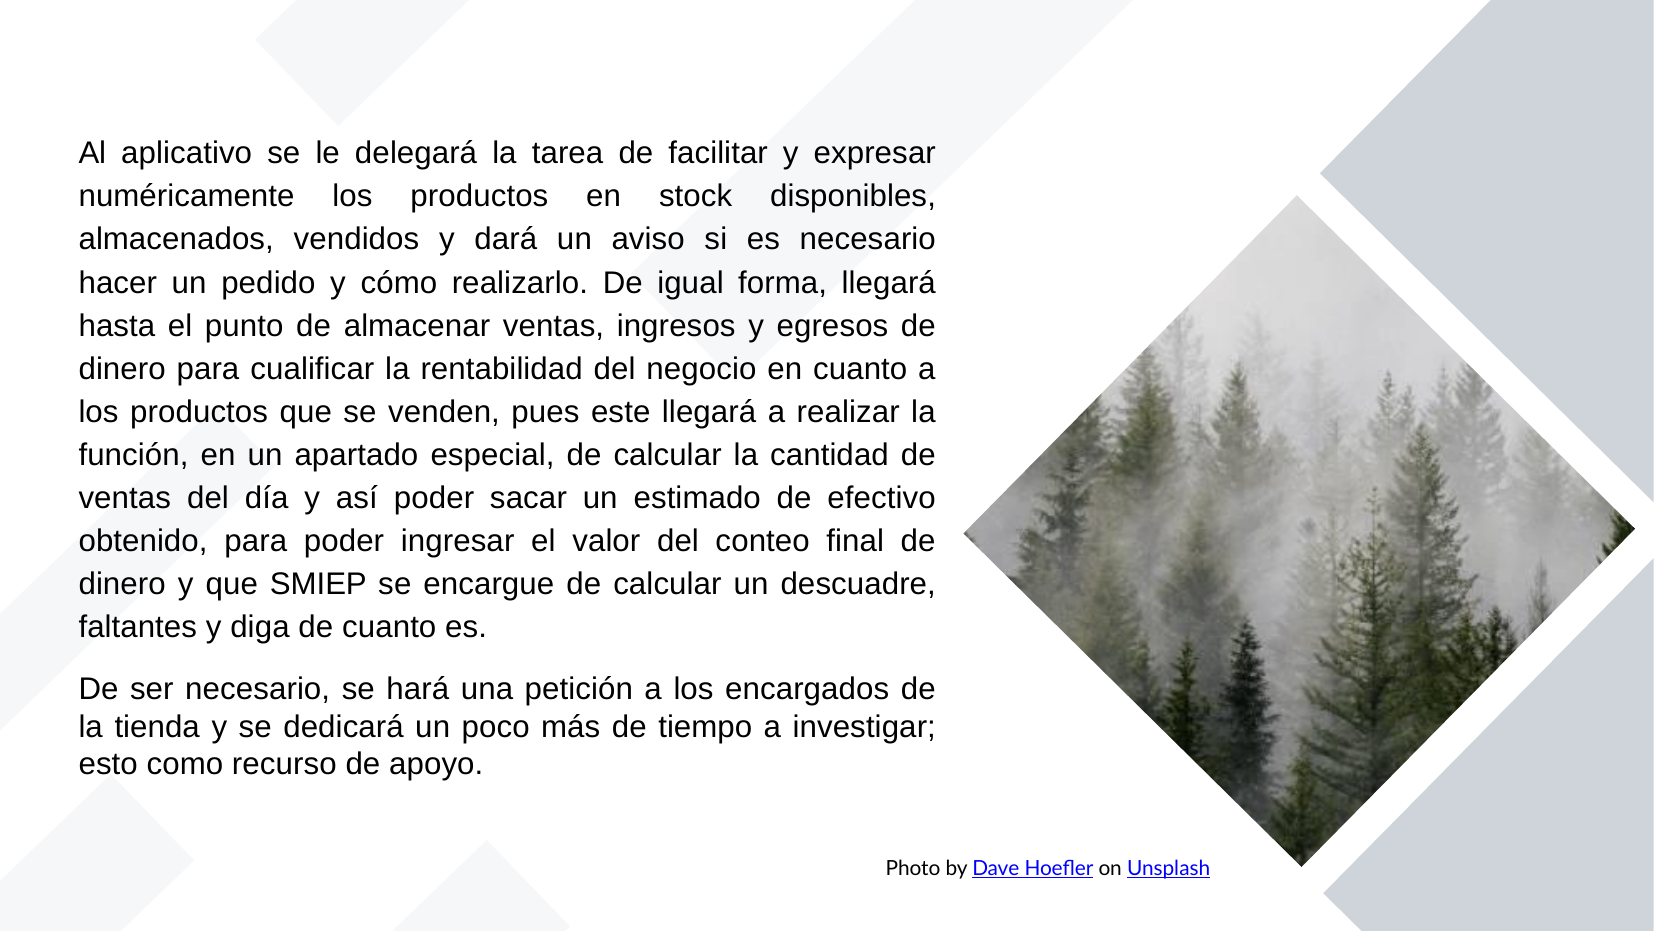

Al aplicativo se le delegará la tarea de facilitar y expresar numéricamente los productos en stock disponibles, almacenados, vendidos y dará un aviso si es necesario hacer un pedido y cómo realizarlo. De igual forma, llegará hasta el punto de almacenar ventas, ingresos y egresos de dinero para cualificar la rentabilidad del negocio en cuanto a los productos que se venden, pues este llegará a realizar la función, en un apartado especial, de calcular la cantidad de ventas del día y así poder sacar un estimado de efectivo obtenido, para poder ingresar el valor del conteo final de dinero y que SMIEP se encargue de calcular un descuadre, faltantes y diga de cuanto es.
De ser necesario, se hará una petición a los encargados de la tienda y se dedicará un poco más de tiempo a investigar; esto como recurso de apoyo.

Photo by Dave Hoefler on Unsplash